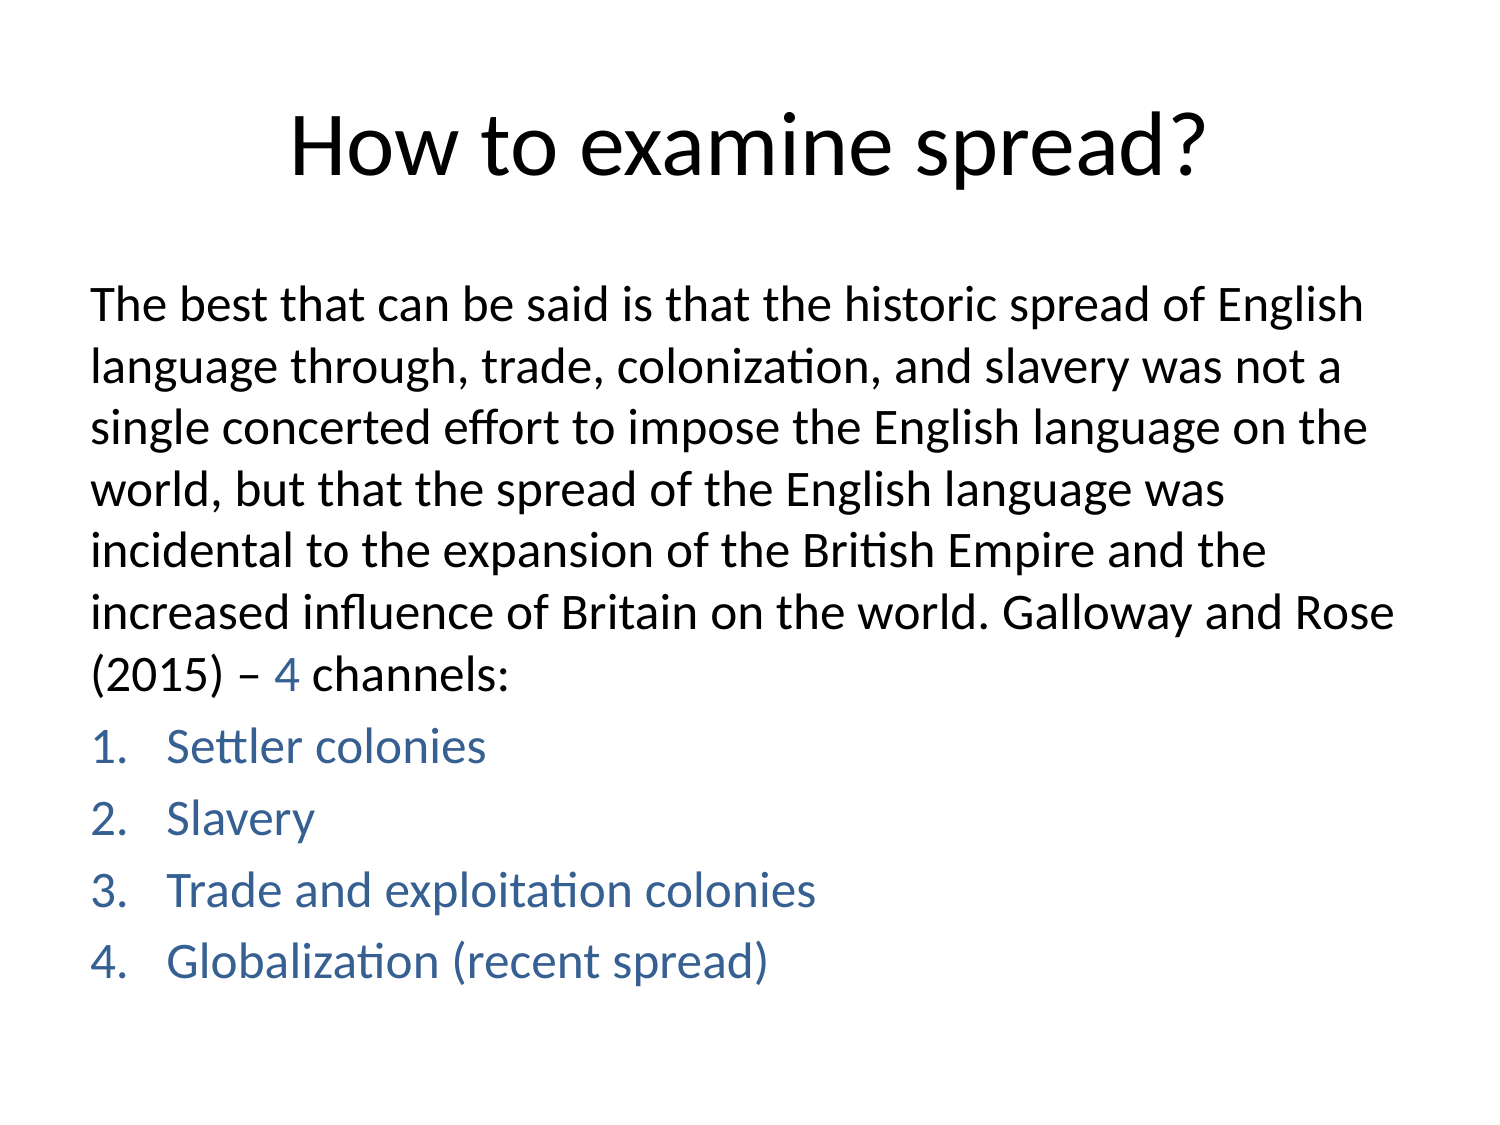

# How to examine spread?
The best that can be said is that the historic spread of English language through, trade, colonization, and slavery was not a single concerted effort to impose the English language on the world, but that the spread of the English language was incidental to the expansion of the British Empire and the increased influence of Britain on the world. Galloway and Rose (2015) – 4 channels:
Settler colonies
Slavery
Trade and exploitation colonies
Globalization (recent spread)